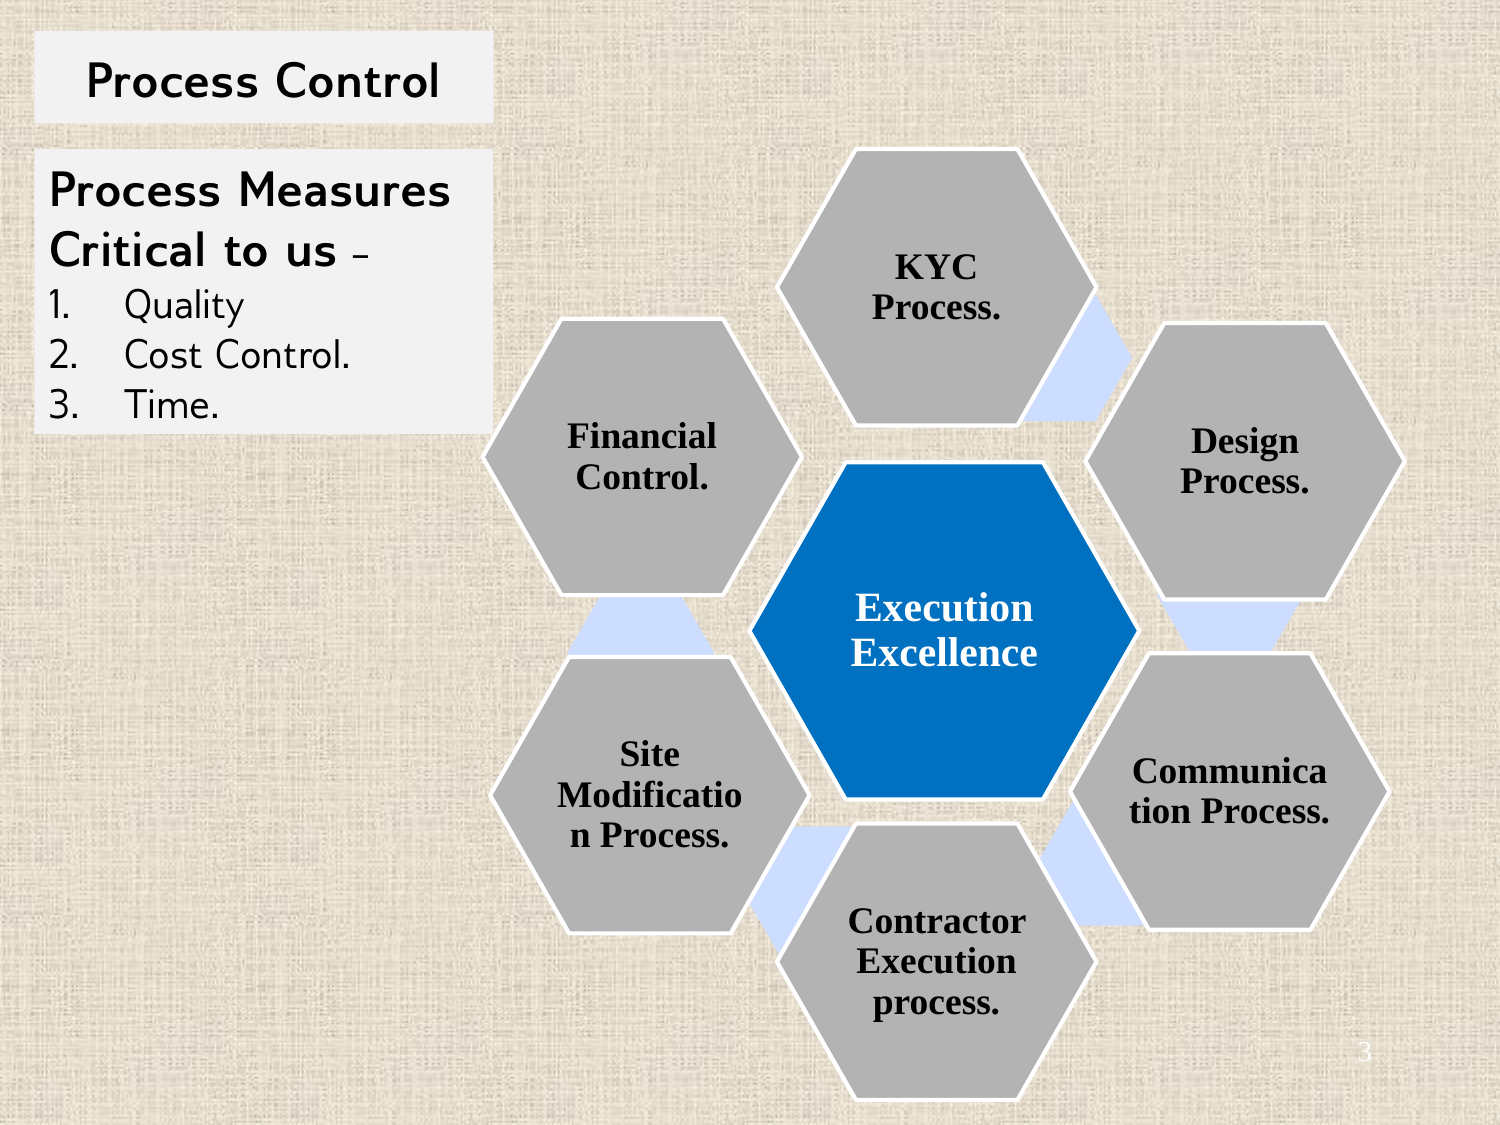

# Process Control
Process Measures Critical to us –
Quality
Cost Control.
Time.
Execution Excellence
KYC Process.
Design Process.
Communication Process.
Contractor Execution process.
Site Modification Process.
Financial Control.
3